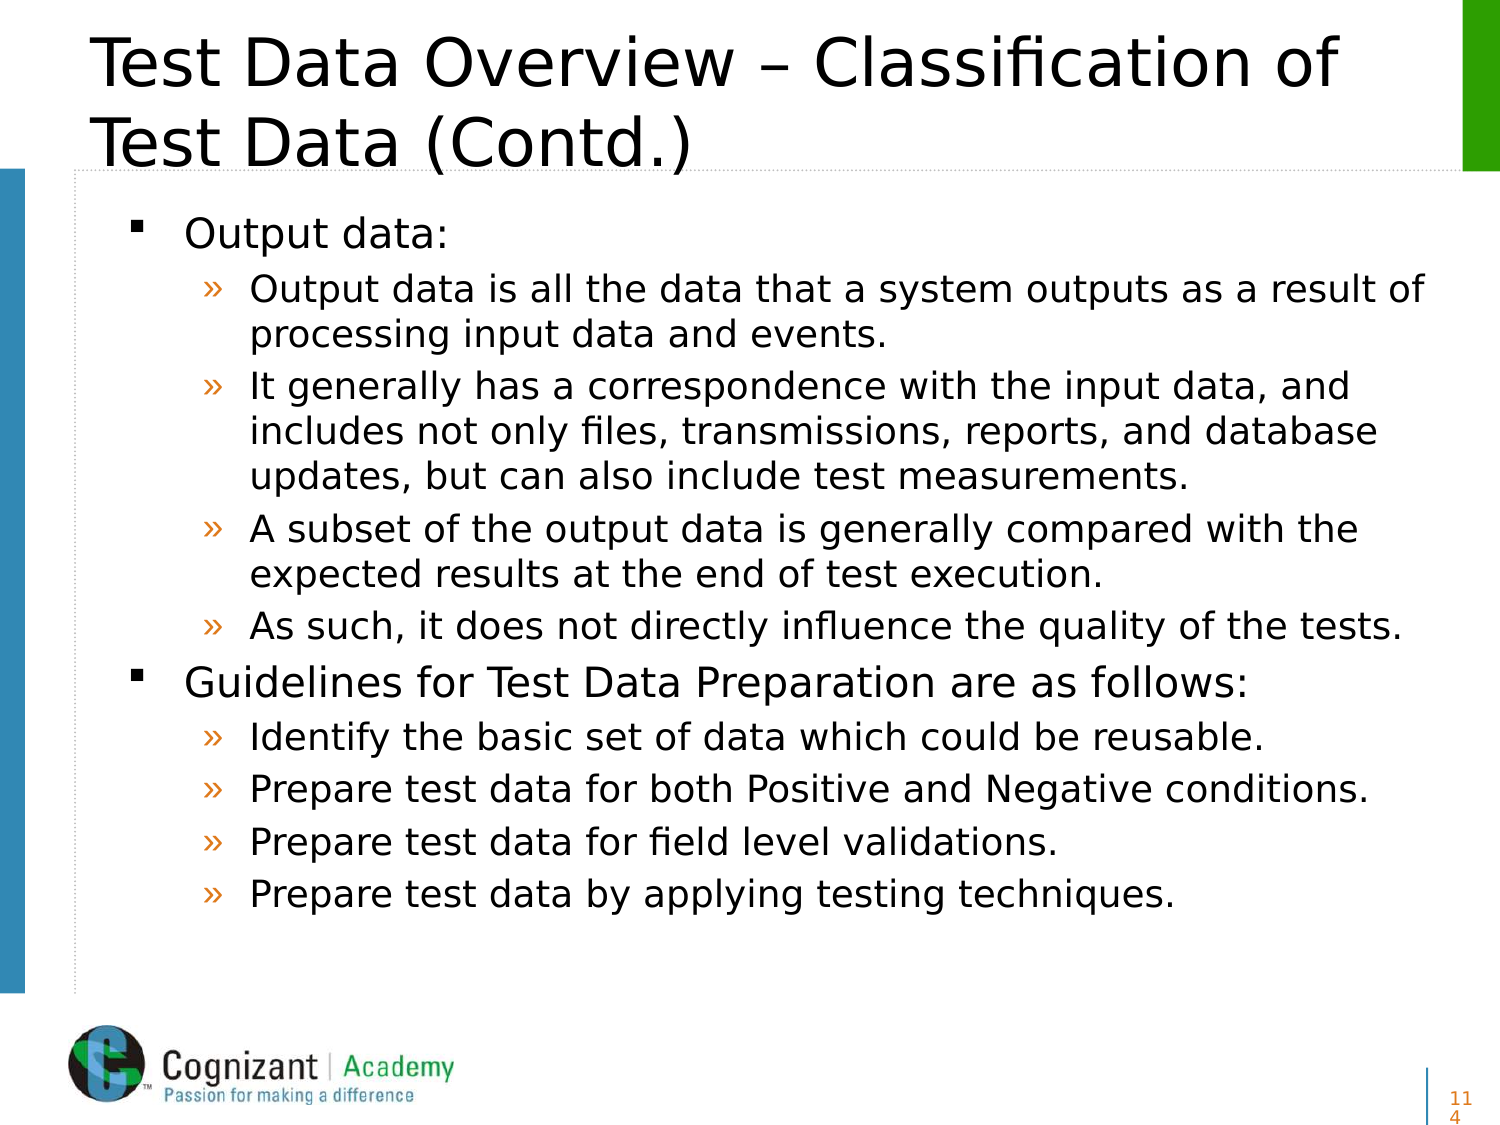

# Test Data Overview – Classification of Test Data (Contd.)
Output data:
Output data is all the data that a system outputs as a result of processing input data and events.
It generally has a correspondence with the input data, and includes not only files, transmissions, reports, and database updates, but can also include test measurements.
A subset of the output data is generally compared with the expected results at the end of test execution.
As such, it does not directly influence the quality of the tests.
Guidelines for Test Data Preparation are as follows:
Identify the basic set of data which could be reusable.
Prepare test data for both Positive and Negative conditions.
Prepare test data for field level validations.
Prepare test data by applying testing techniques.

114